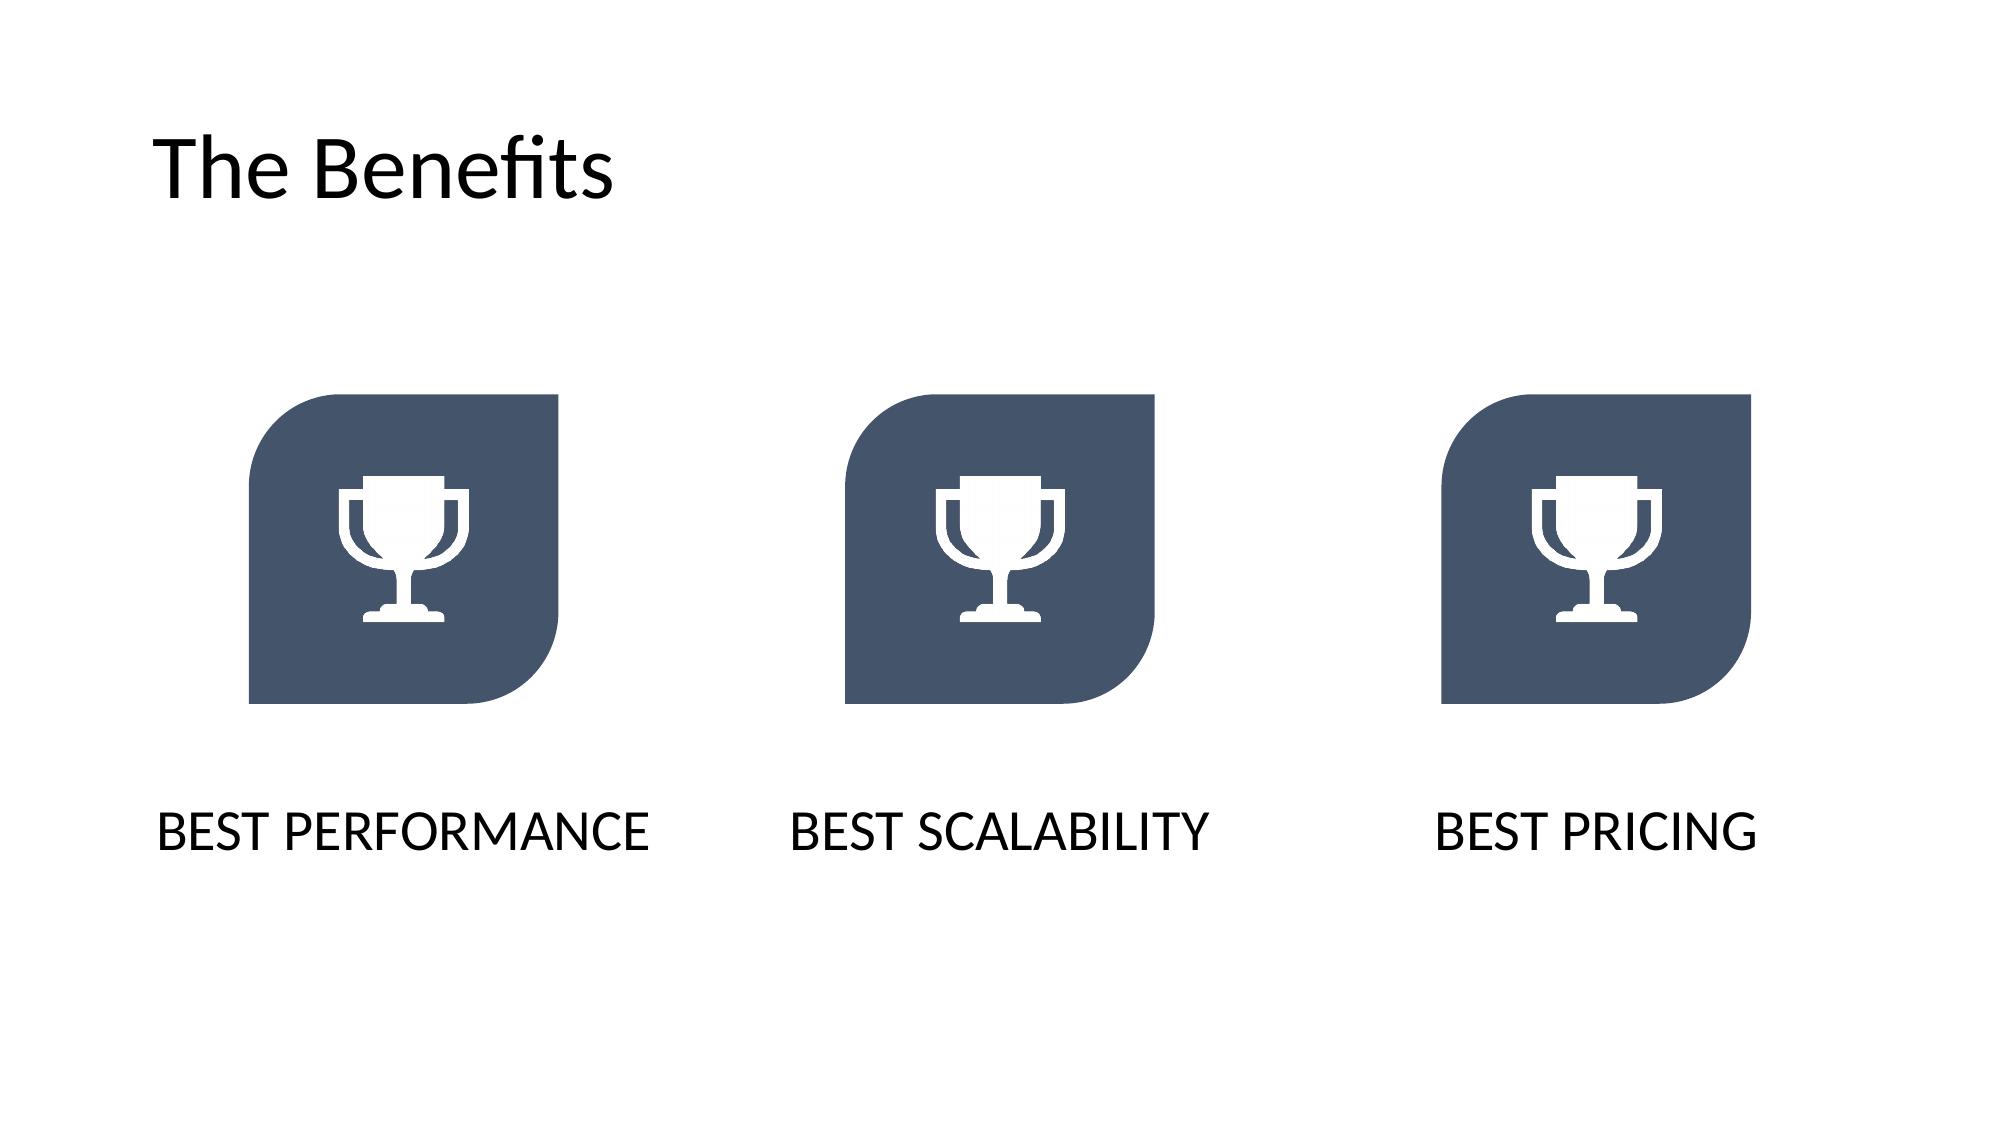

# The Benefits
Best performance
Best scalability
Best Pricing